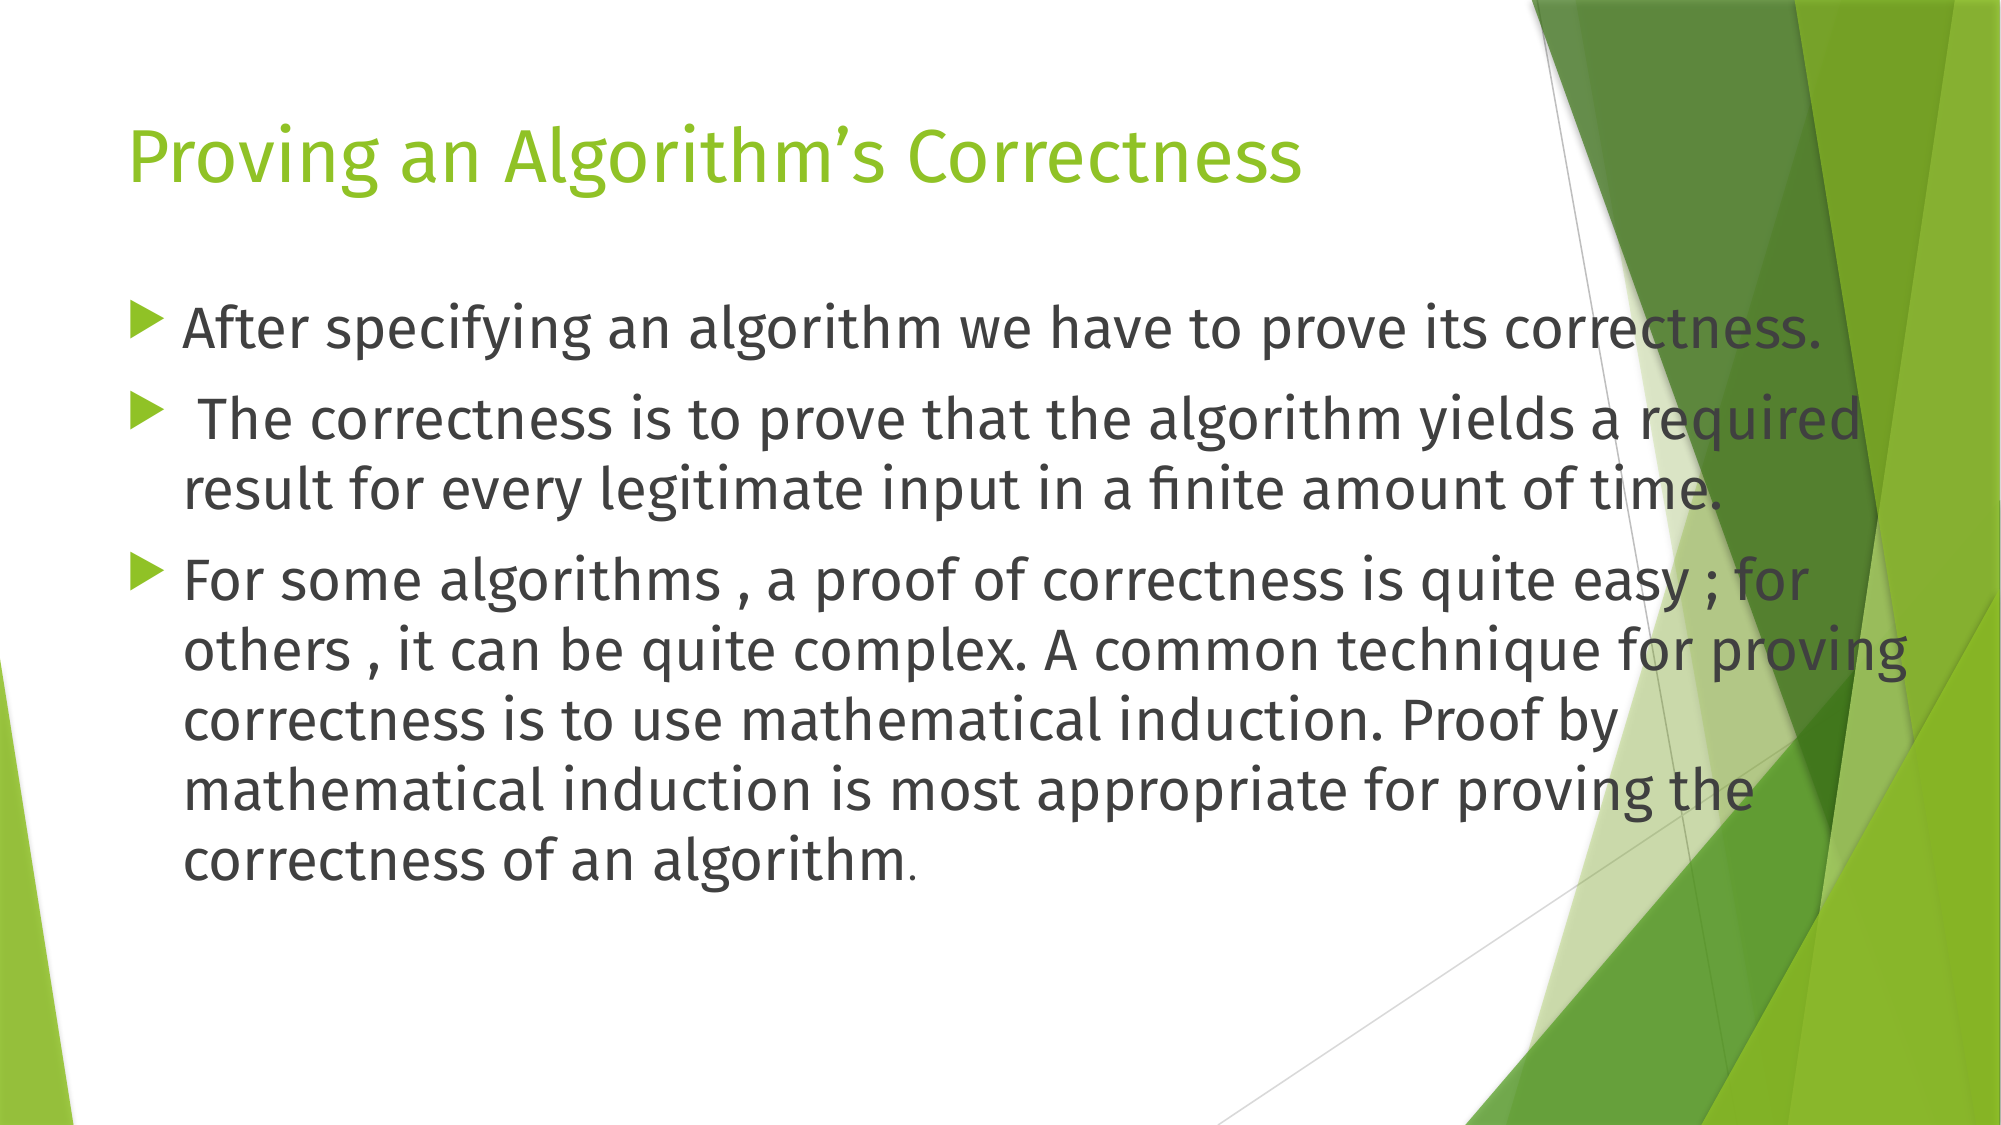

# Proving an Algorithm’s Correctness
After specifying an algorithm we have to prove its correctness.
 The correctness is to prove that the algorithm yields a required result for every legitimate input in a finite amount of time.
For some algorithms , a proof of correctness is quite easy ; for others , it can be quite complex. A common technique for proving correctness is to use mathematical induction. Proof by mathematical induction is most appropriate for proving the correctness of an algorithm.